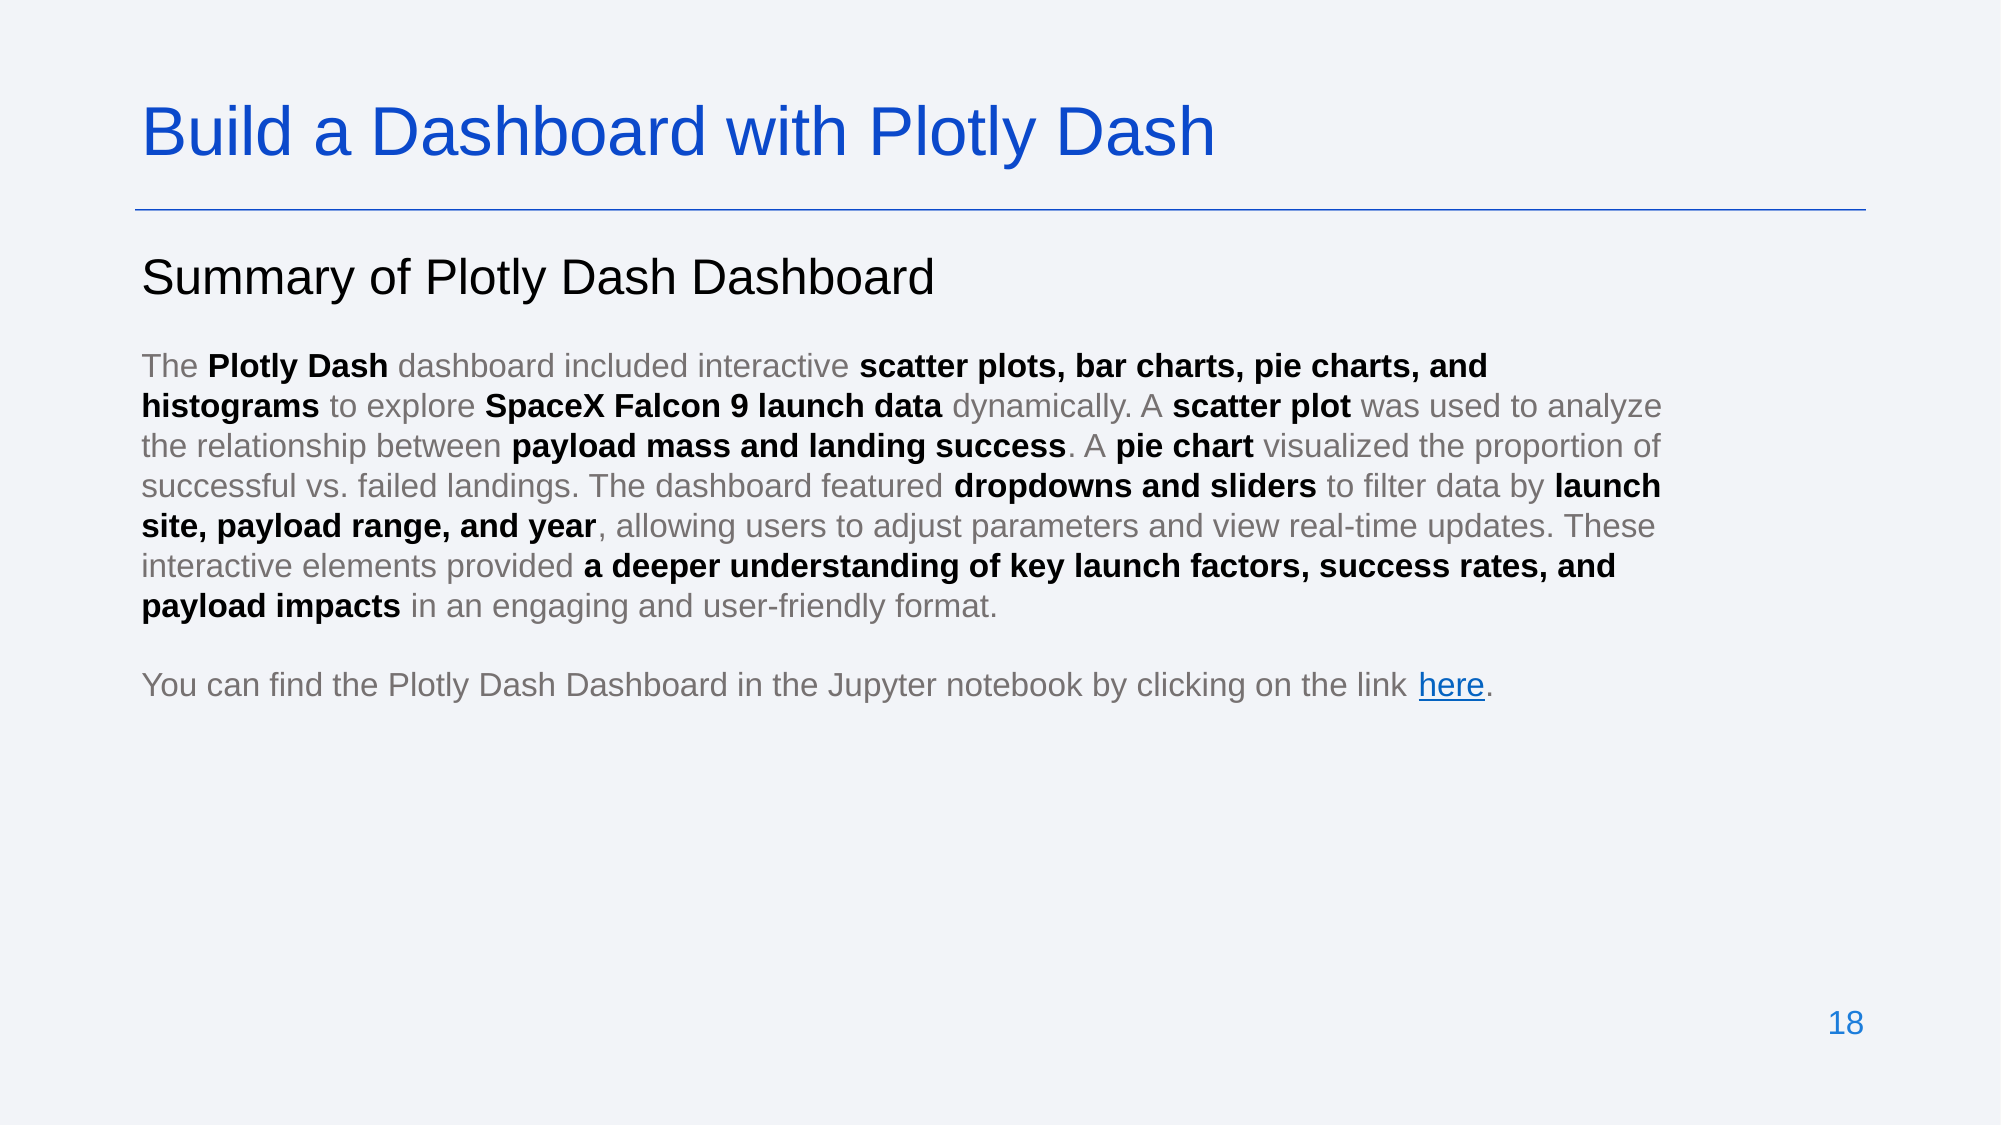

Build a Dashboard with Plotly Dash
Summary of Plotly Dash Dashboard

The Plotly Dash dashboard included interactive scatter plots, bar charts, pie charts, and histograms to explore SpaceX Falcon 9 launch data dynamically. A scatter plot was used to analyze the relationship between payload mass and landing success. A pie chart visualized the proportion of successful vs. failed landings. The dashboard featured dropdowns and sliders to filter data by launch site, payload range, and year, allowing users to adjust parameters and view real-time updates. These interactive elements provided a deeper understanding of key launch factors, success rates, and payload impacts in an engaging and user-friendly format.

You can find the Plotly Dash Dashboard in the Jupyter notebook by clicking on the link here.
18